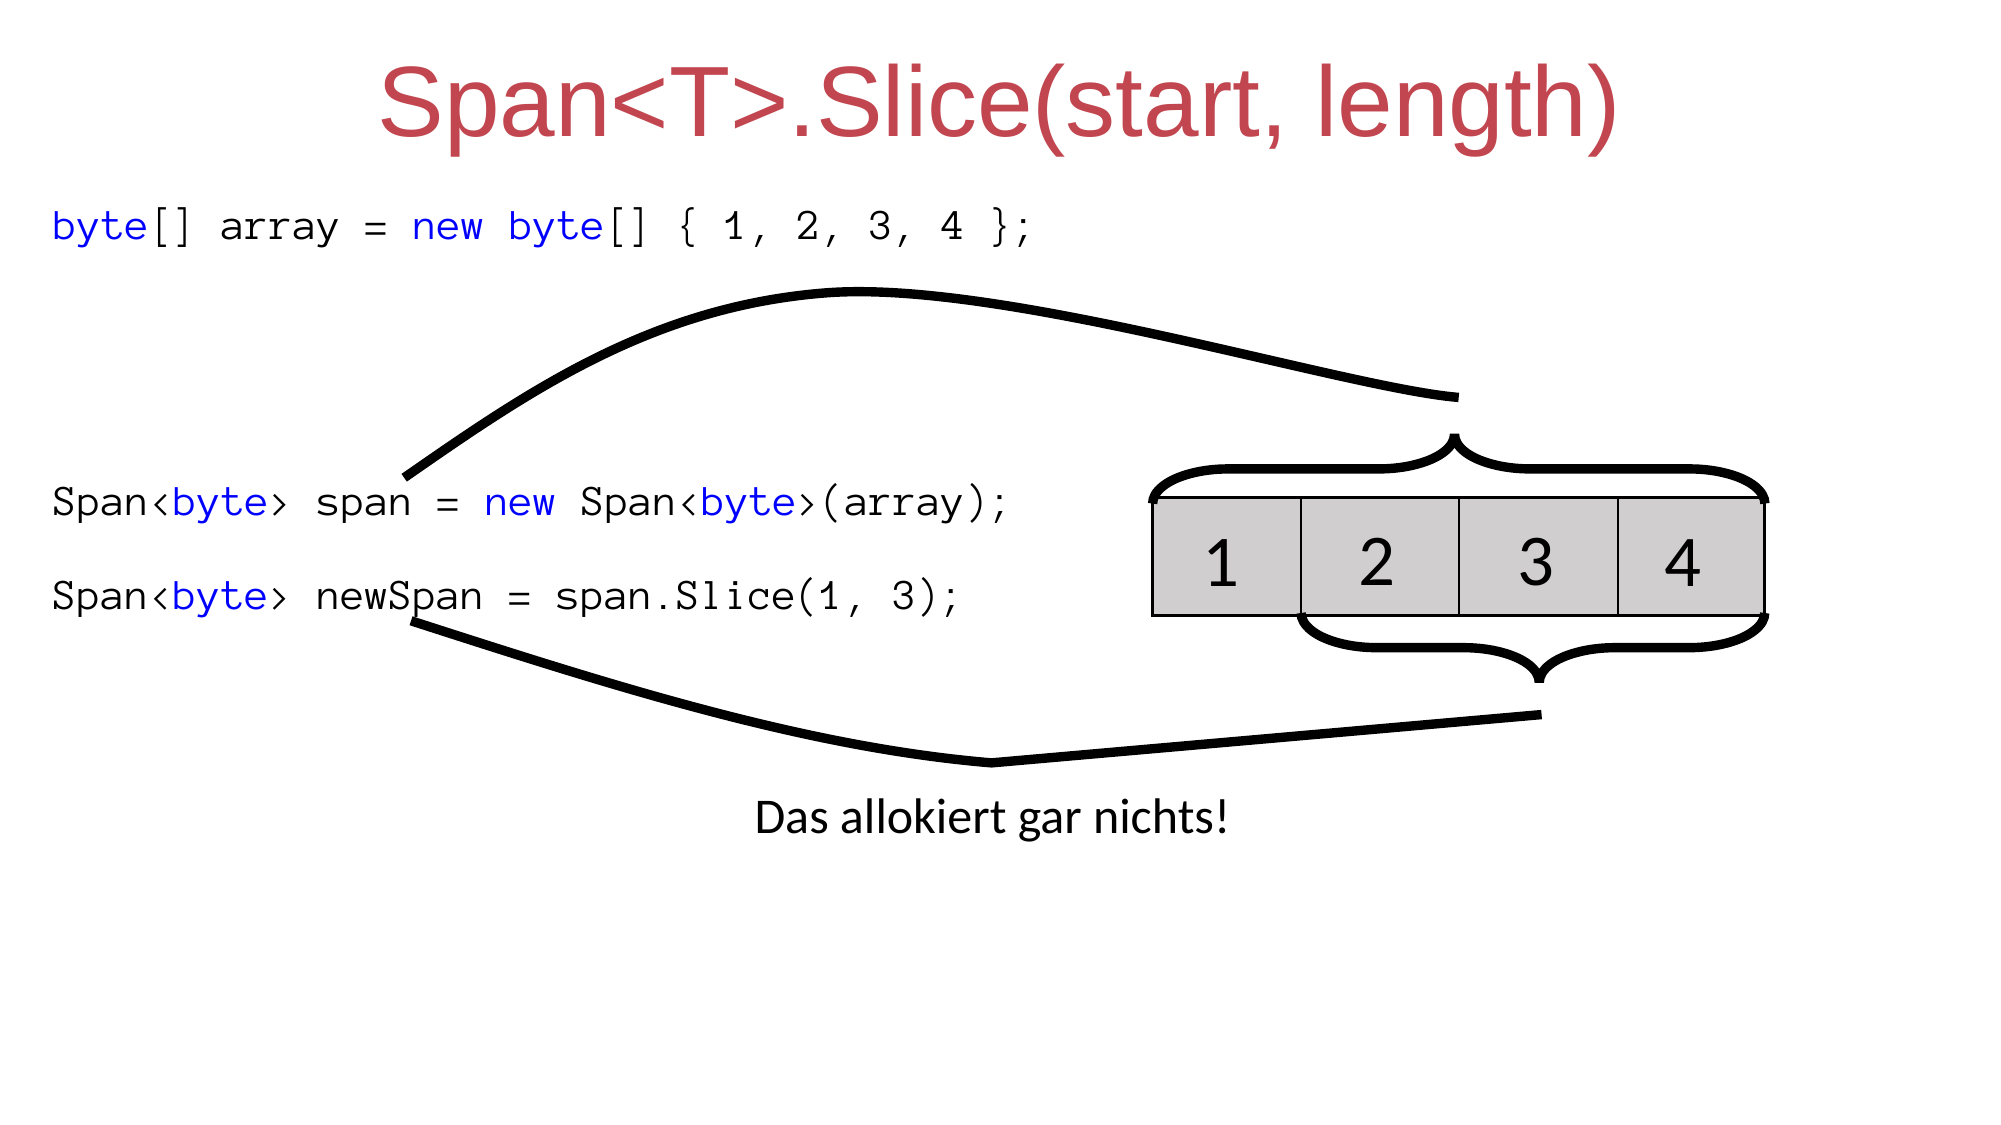

# Span<T>.Slice(start, length)
byte[] array = new byte[] { 1, 2, 3, 4 };

Span<byte> span = new Span<byte>(array);

2
3
1
4

Span<byte> newSpan = span.Slice(1, 3);

Das allokiert gar nichts!